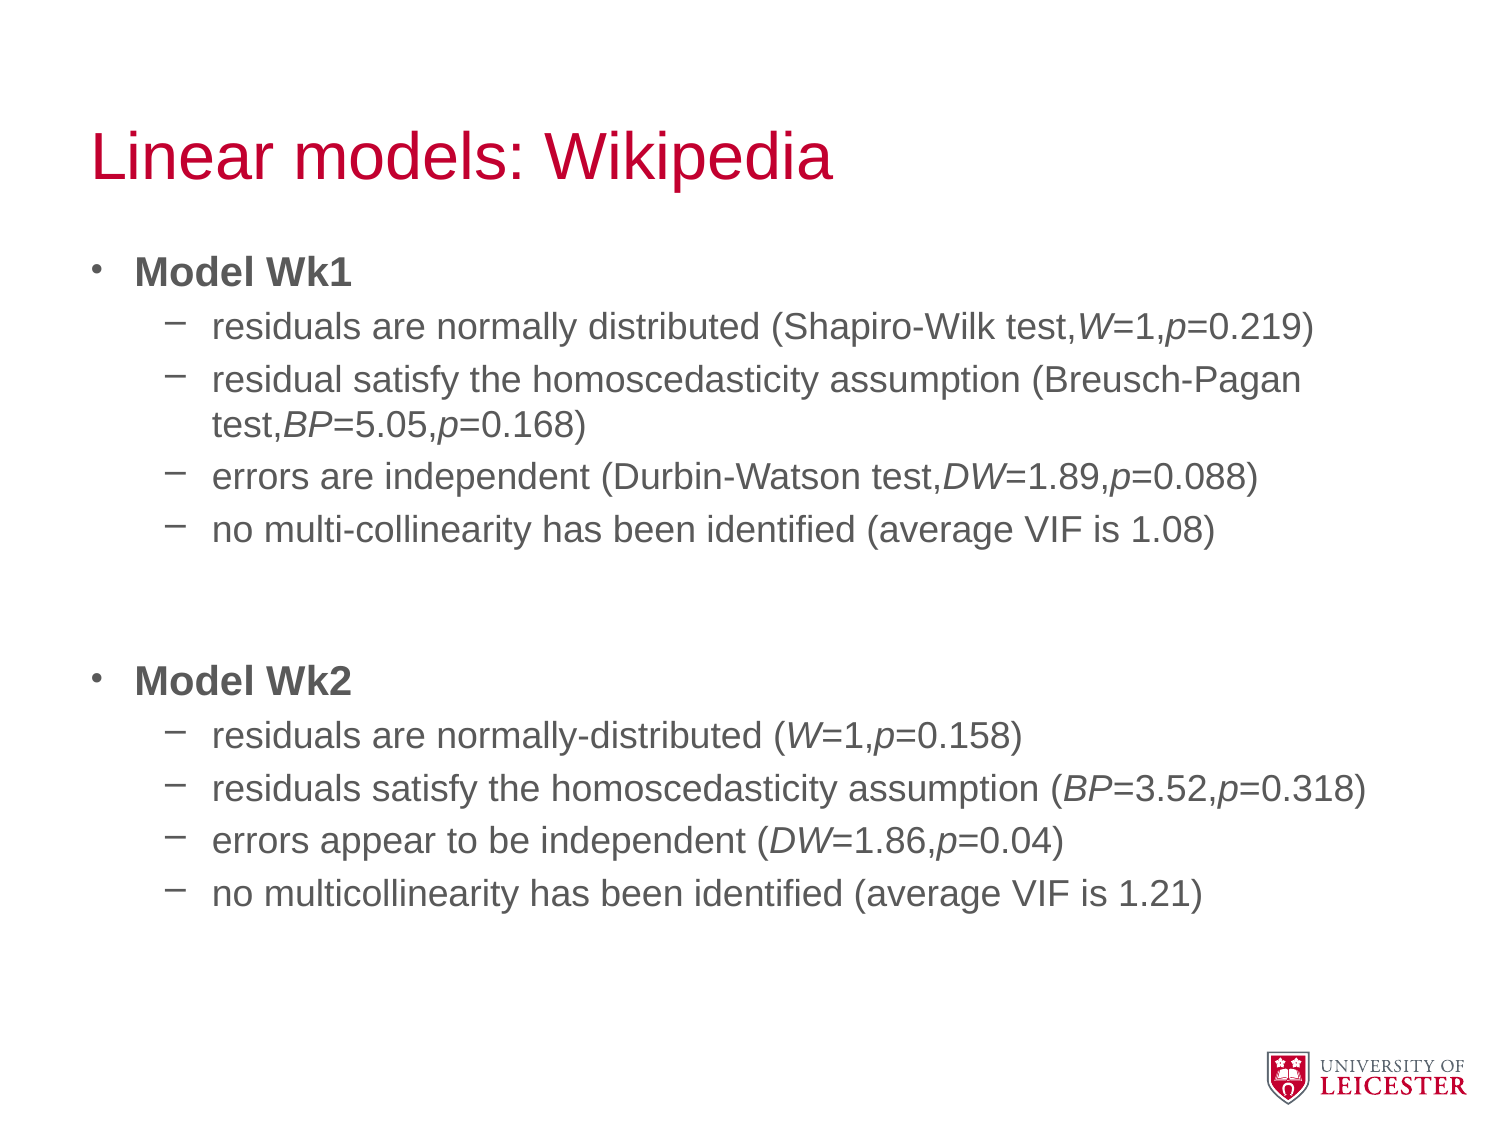

# Linear models: Wikipedia
Model Wk1
residuals are normally distributed (Shapiro-Wilk test,W=1,p=0.219)
residual satisfy the homoscedasticity assumption (Breusch-Pagan test,BP=5.05,p=0.168)
errors are independent (Durbin-Watson test,DW=1.89,p=0.088)
no multi-collinearity has been identified (average VIF is 1.08)

Model Wk2
residuals are normally-distributed (W=1,p=0.158)
residuals satisfy the homoscedasticity assumption (BP=3.52,p=0.318)
errors appear to be independent (DW=1.86,p=0.04)
no multicollinearity has been identified (average VIF is 1.21)